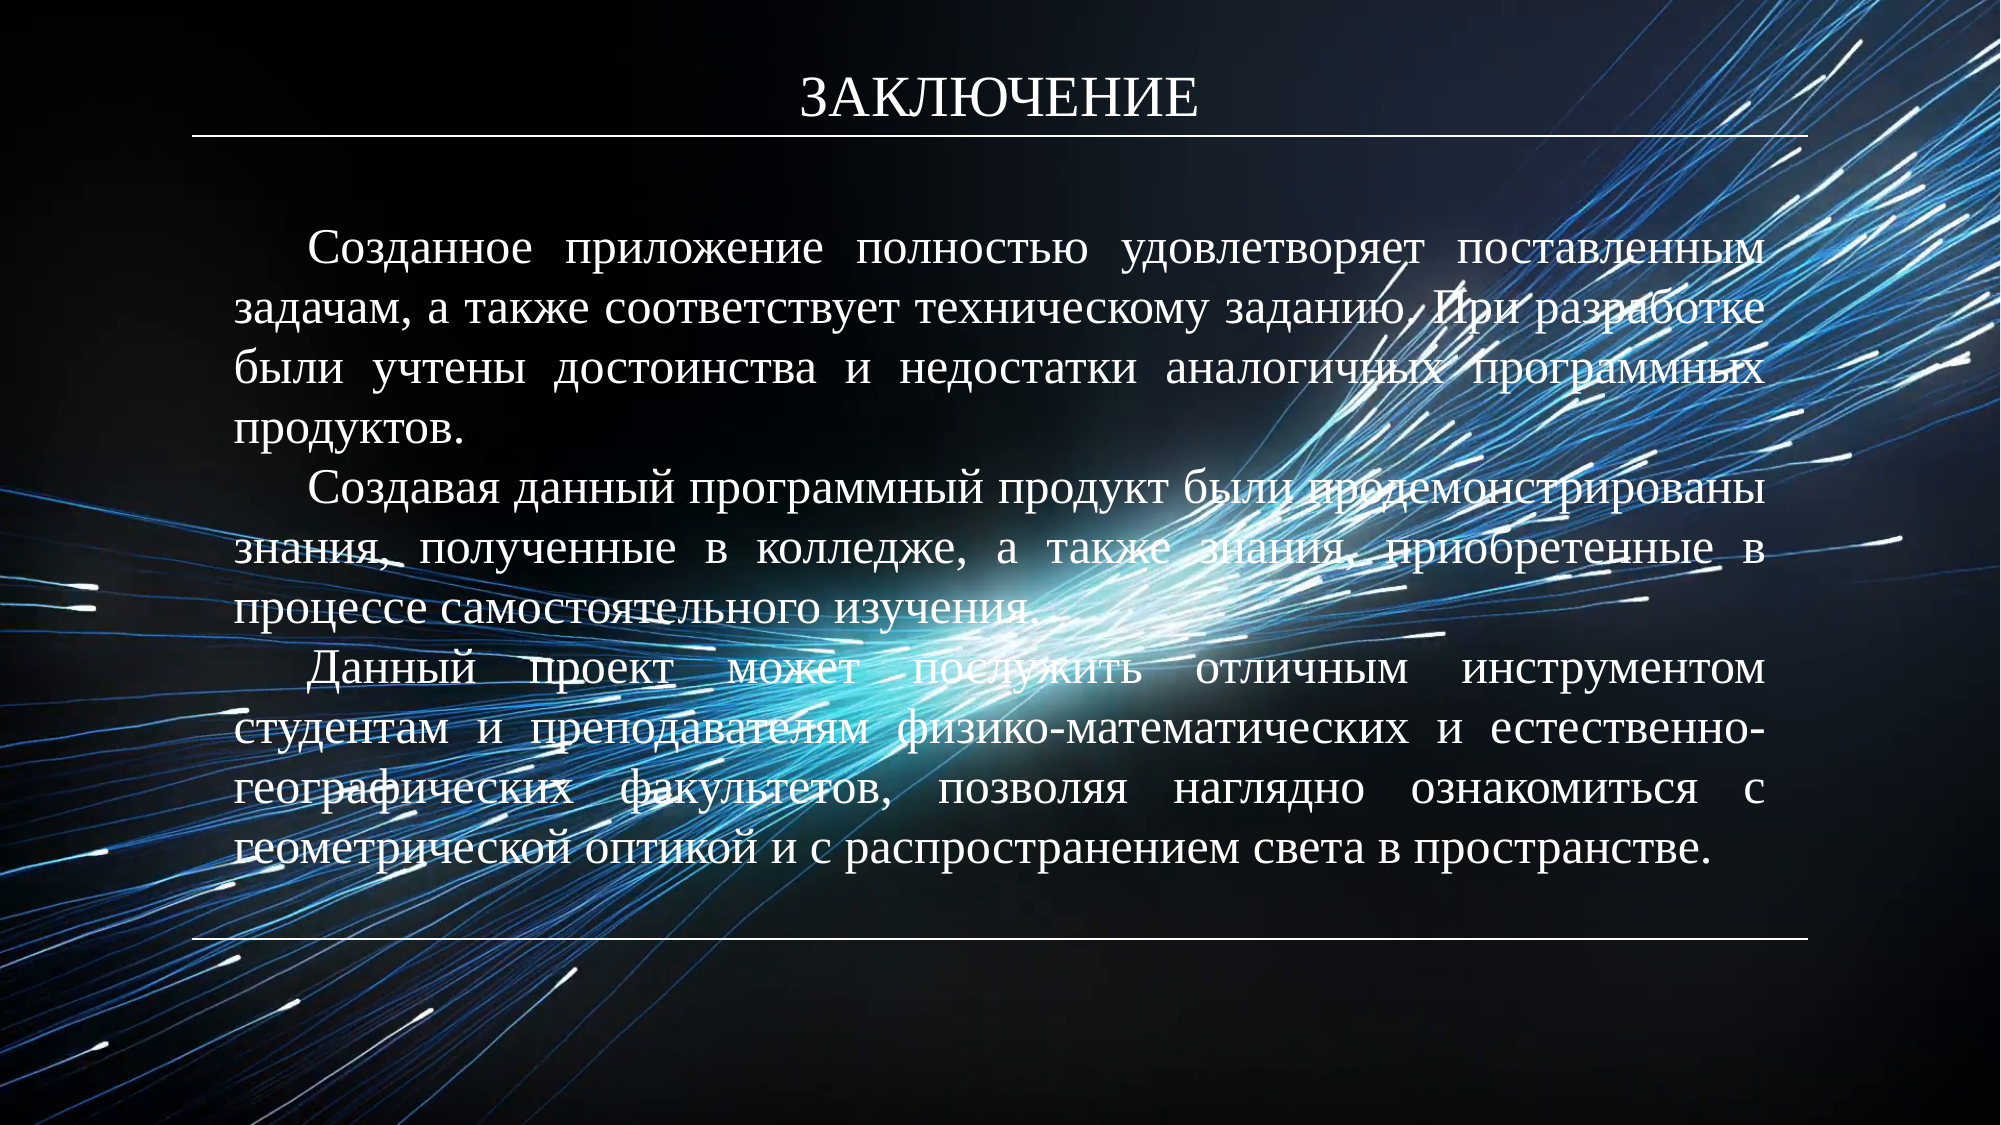

ЗАКЛЮЧЕНИЕ
Созданное приложение полностью удовлетворяет поставленным задачам, а также соответствует техническому заданию. При разработке были учтены достоинства и недостатки аналогичных программных продуктов.
Создавая данный программный продукт были продемонстрированы знания, полученные в колледже, а также знания, приобретенные в процессе самостоятельного изучения.
Данный проект может послужить отличным инструментом студентам и преподавателям физико-математических и естественно-географических факультетов, позволяя наглядно ознакомиться с геометрической оптикой и с распространением света в пространстве.